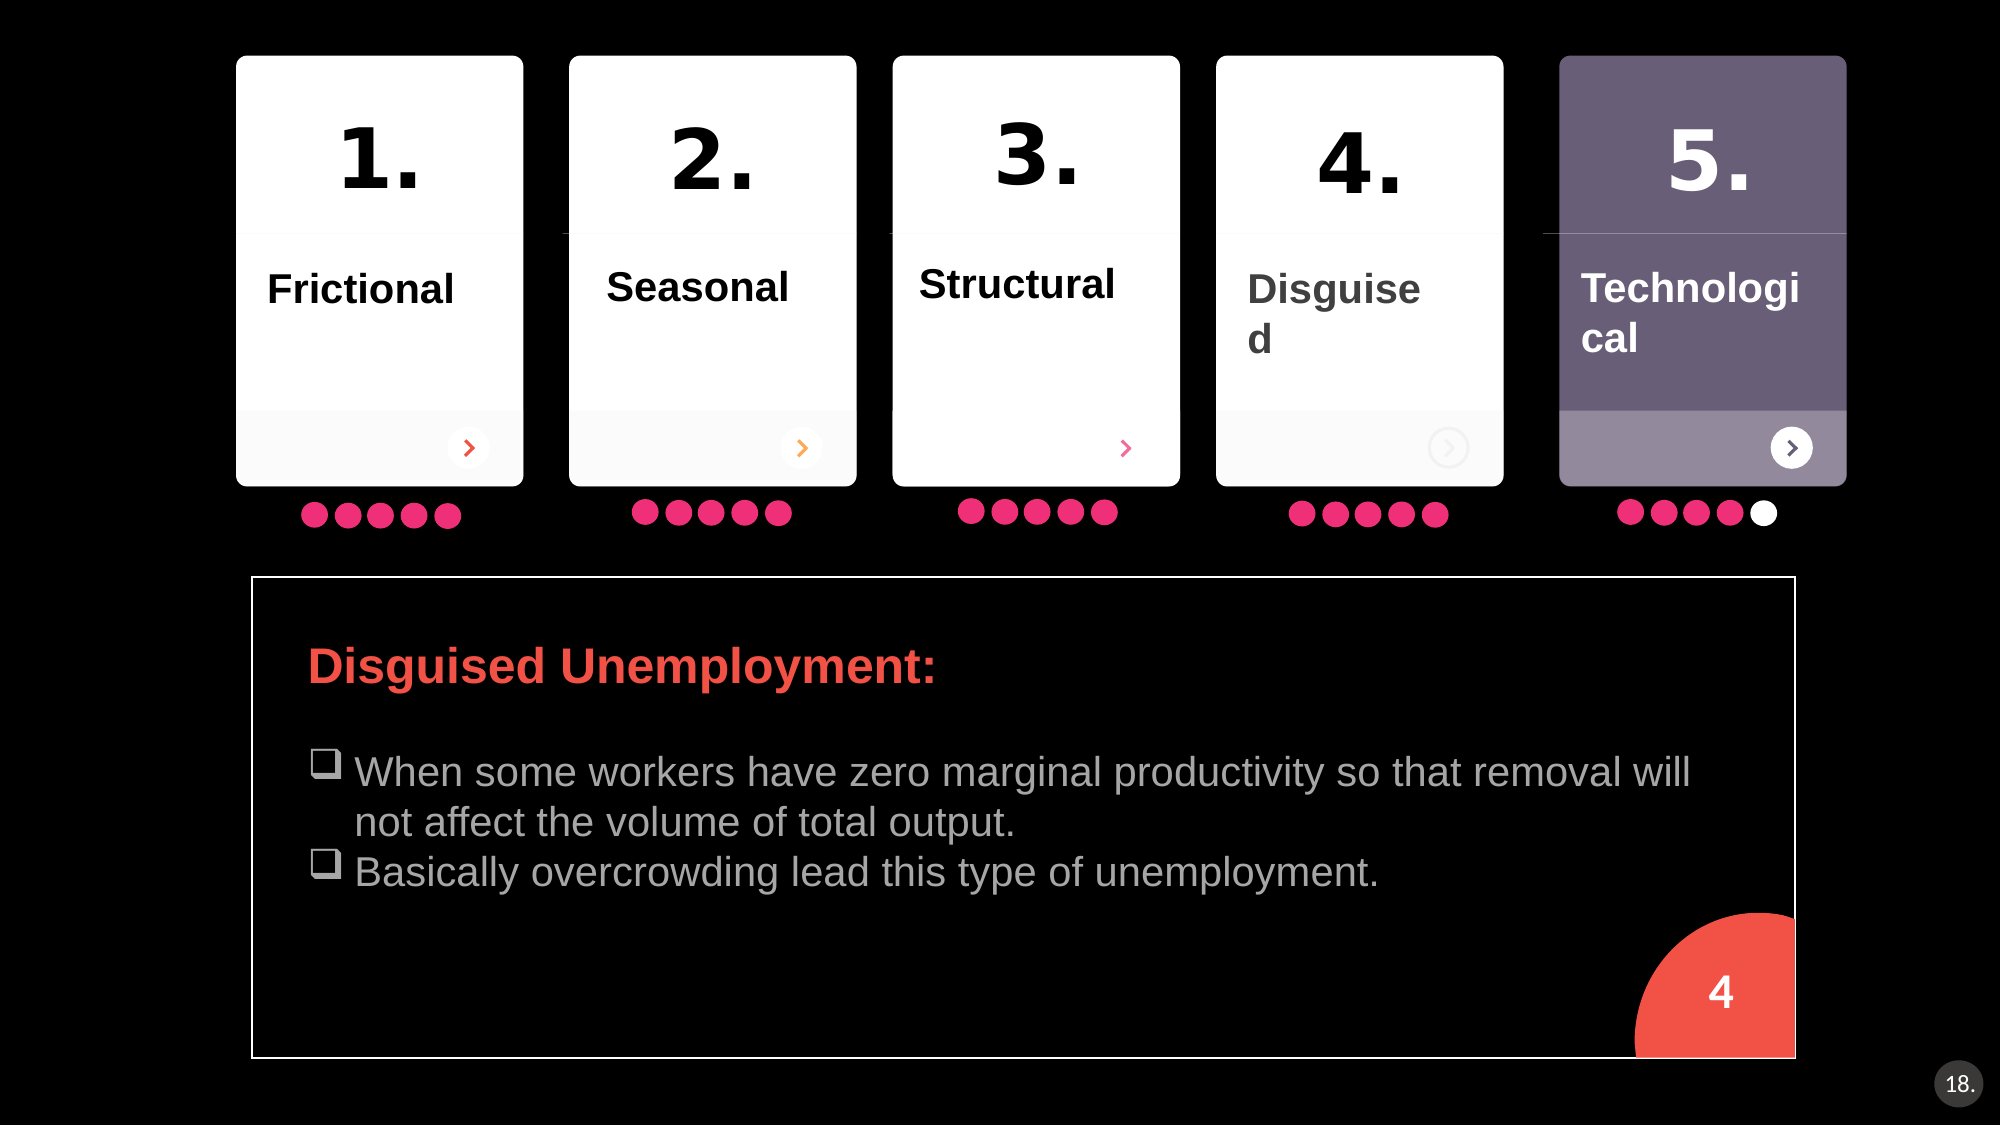

Frictional

Disguised

3.
1.
2.
5.
4.
Structural
Seasonal
Technological

Disguised Unemployment:
When some workers have zero marginal productivity so that removal will not affect the volume of total output.
Basically overcrowding lead this type of unemployment.

4

Technological Unemployment:
Due to introduction of new machinery, improvement in methods of production, labor-saving devices etc. some workers tend to be replaced by machines.
5
18.